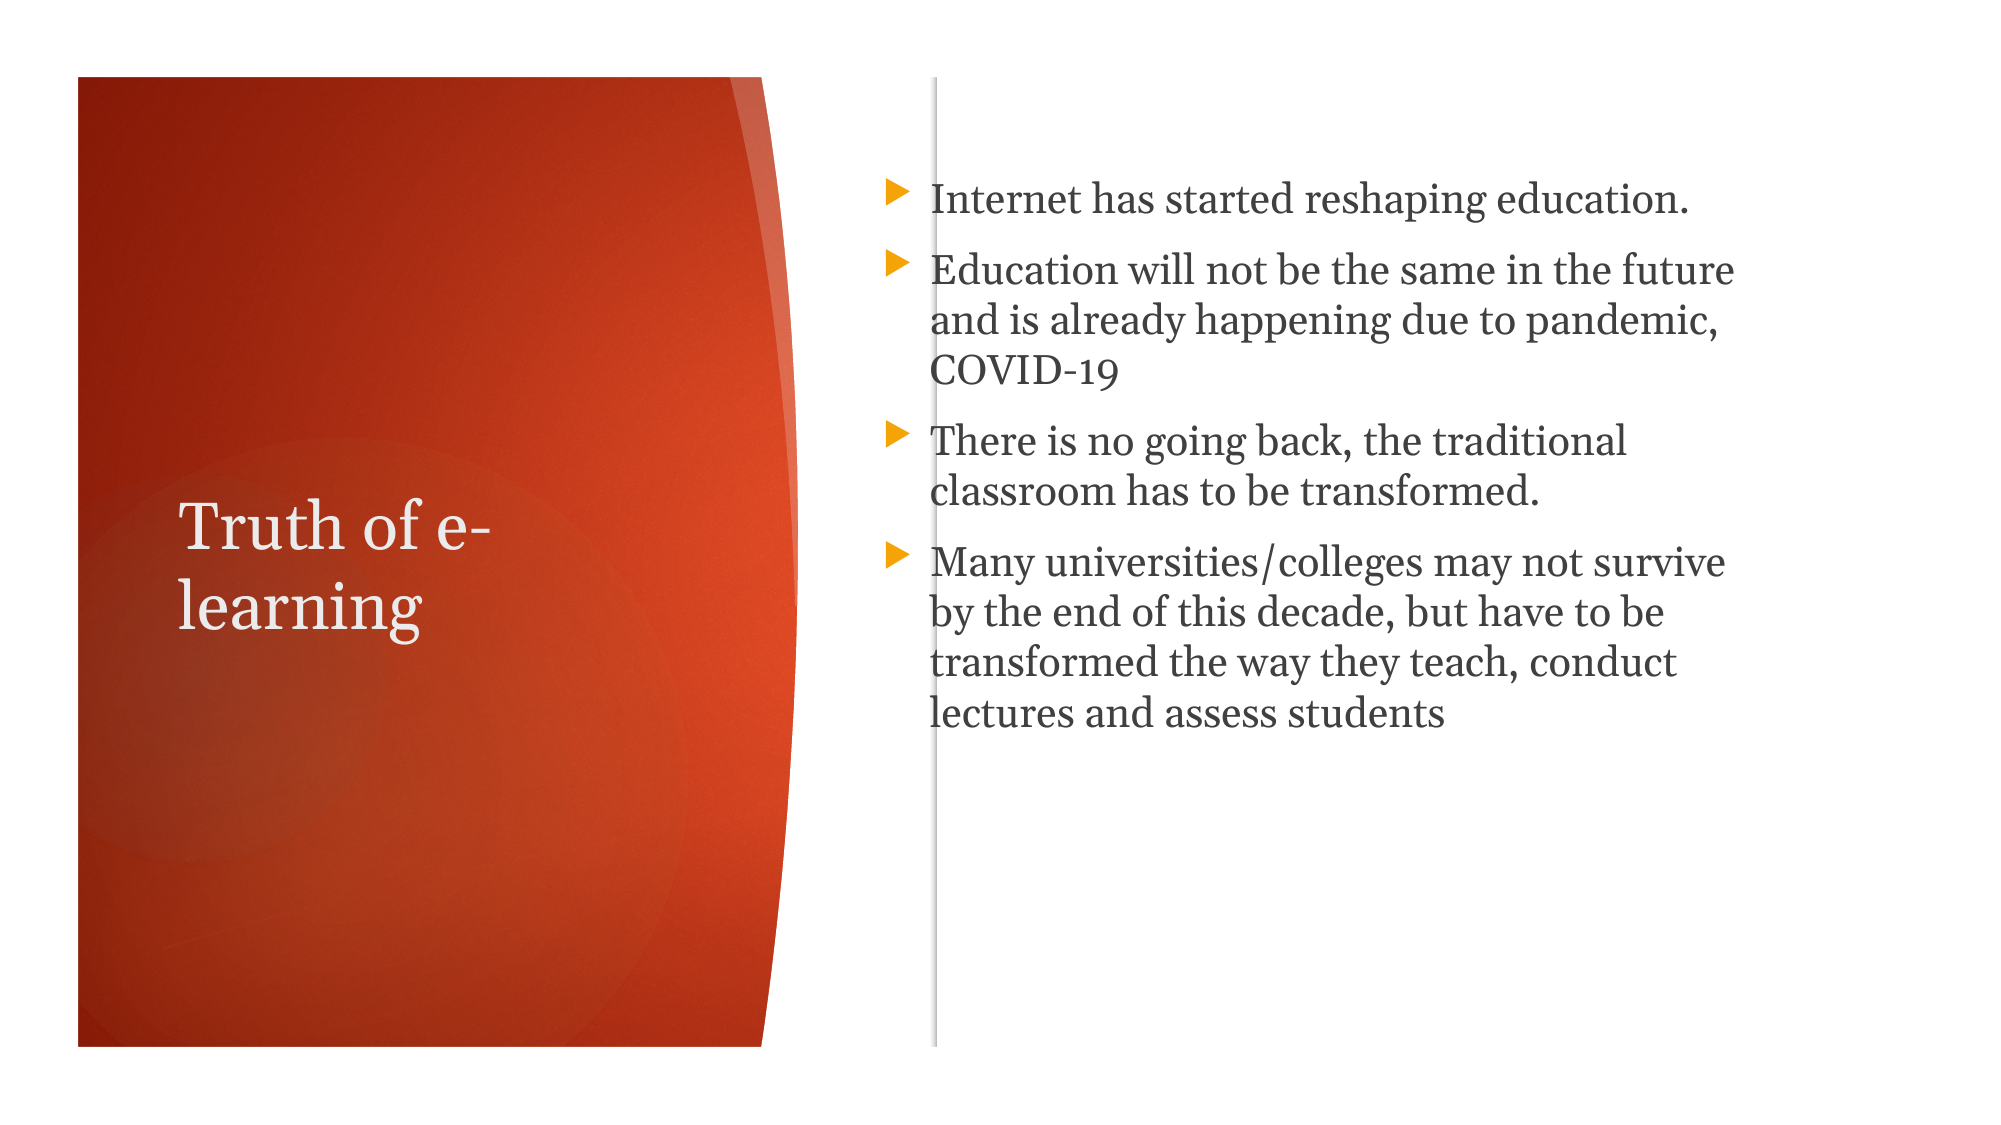

Internet has started reshaping education.
Education will not be the same in the future and is already happening due to pandemic, COVID-19
There is no going back, the traditional classroom has to be transformed.
Many universities/colleges may not survive by the end of this decade, but have to be transformed the way they teach, conduct lectures and assess students

# Truth of e-learning